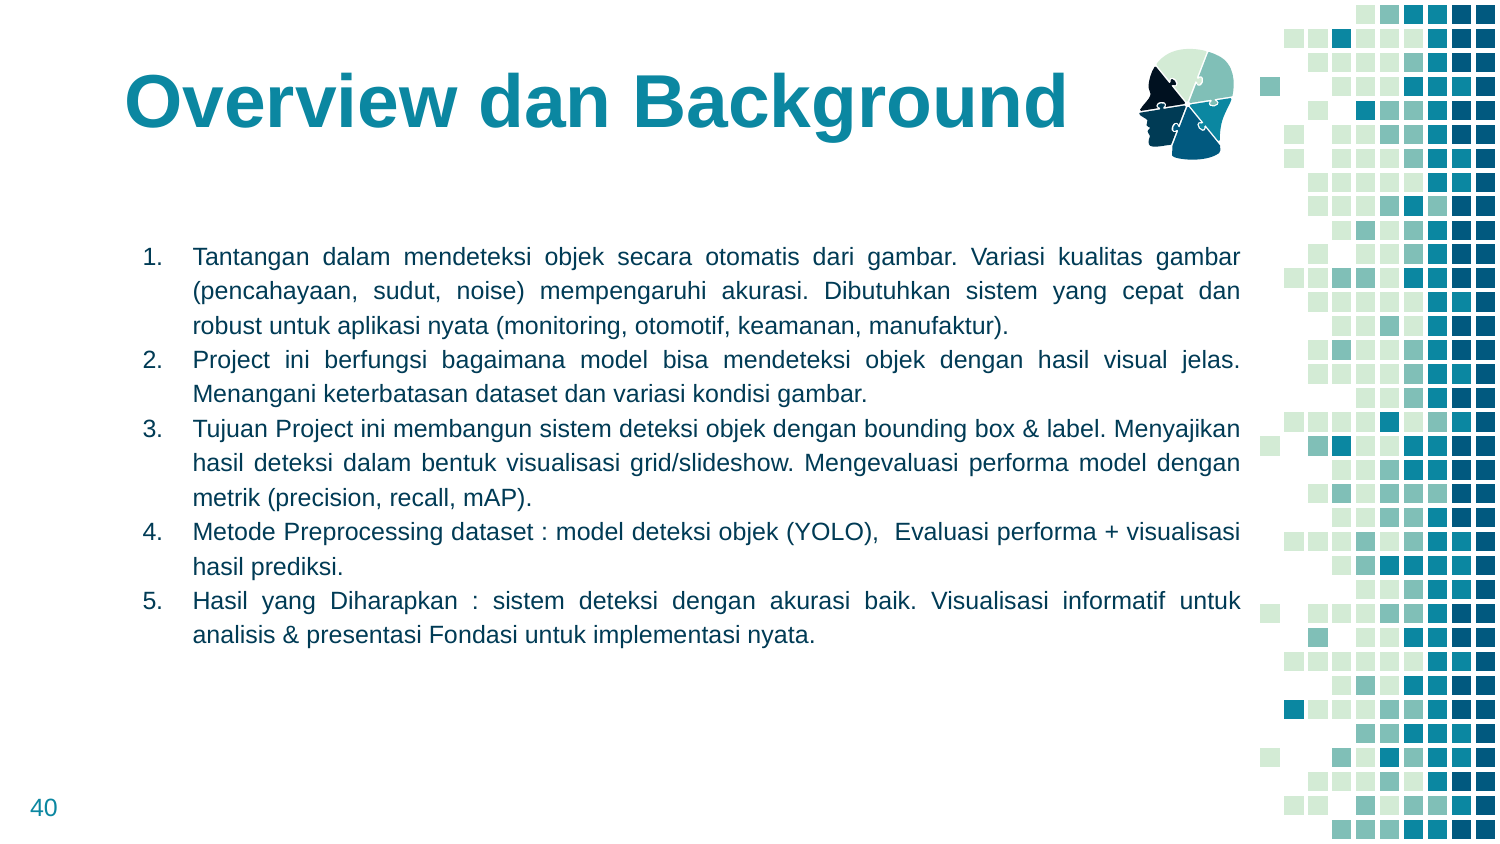

# Overview dan Background
Tantangan dalam mendeteksi objek secara otomatis dari gambar. Variasi kualitas gambar (pencahayaan, sudut, noise) mempengaruhi akurasi. Dibutuhkan sistem yang cepat dan robust untuk aplikasi nyata (monitoring, otomotif, keamanan, manufaktur).
Project ini berfungsi bagaimana model bisa mendeteksi objek dengan hasil visual jelas. Menangani keterbatasan dataset dan variasi kondisi gambar.
Tujuan Project ini membangun sistem deteksi objek dengan bounding box & label. Menyajikan hasil deteksi dalam bentuk visualisasi grid/slideshow. Mengevaluasi performa model dengan metrik (precision, recall, mAP).
Metode Preprocessing dataset : model deteksi objek (YOLO),  Evaluasi performa + visualisasi hasil prediksi.
Hasil yang Diharapkan : sistem deteksi dengan akurasi baik. Visualisasi informatif untuk analisis & presentasi Fondasi untuk implementasi nyata.

40